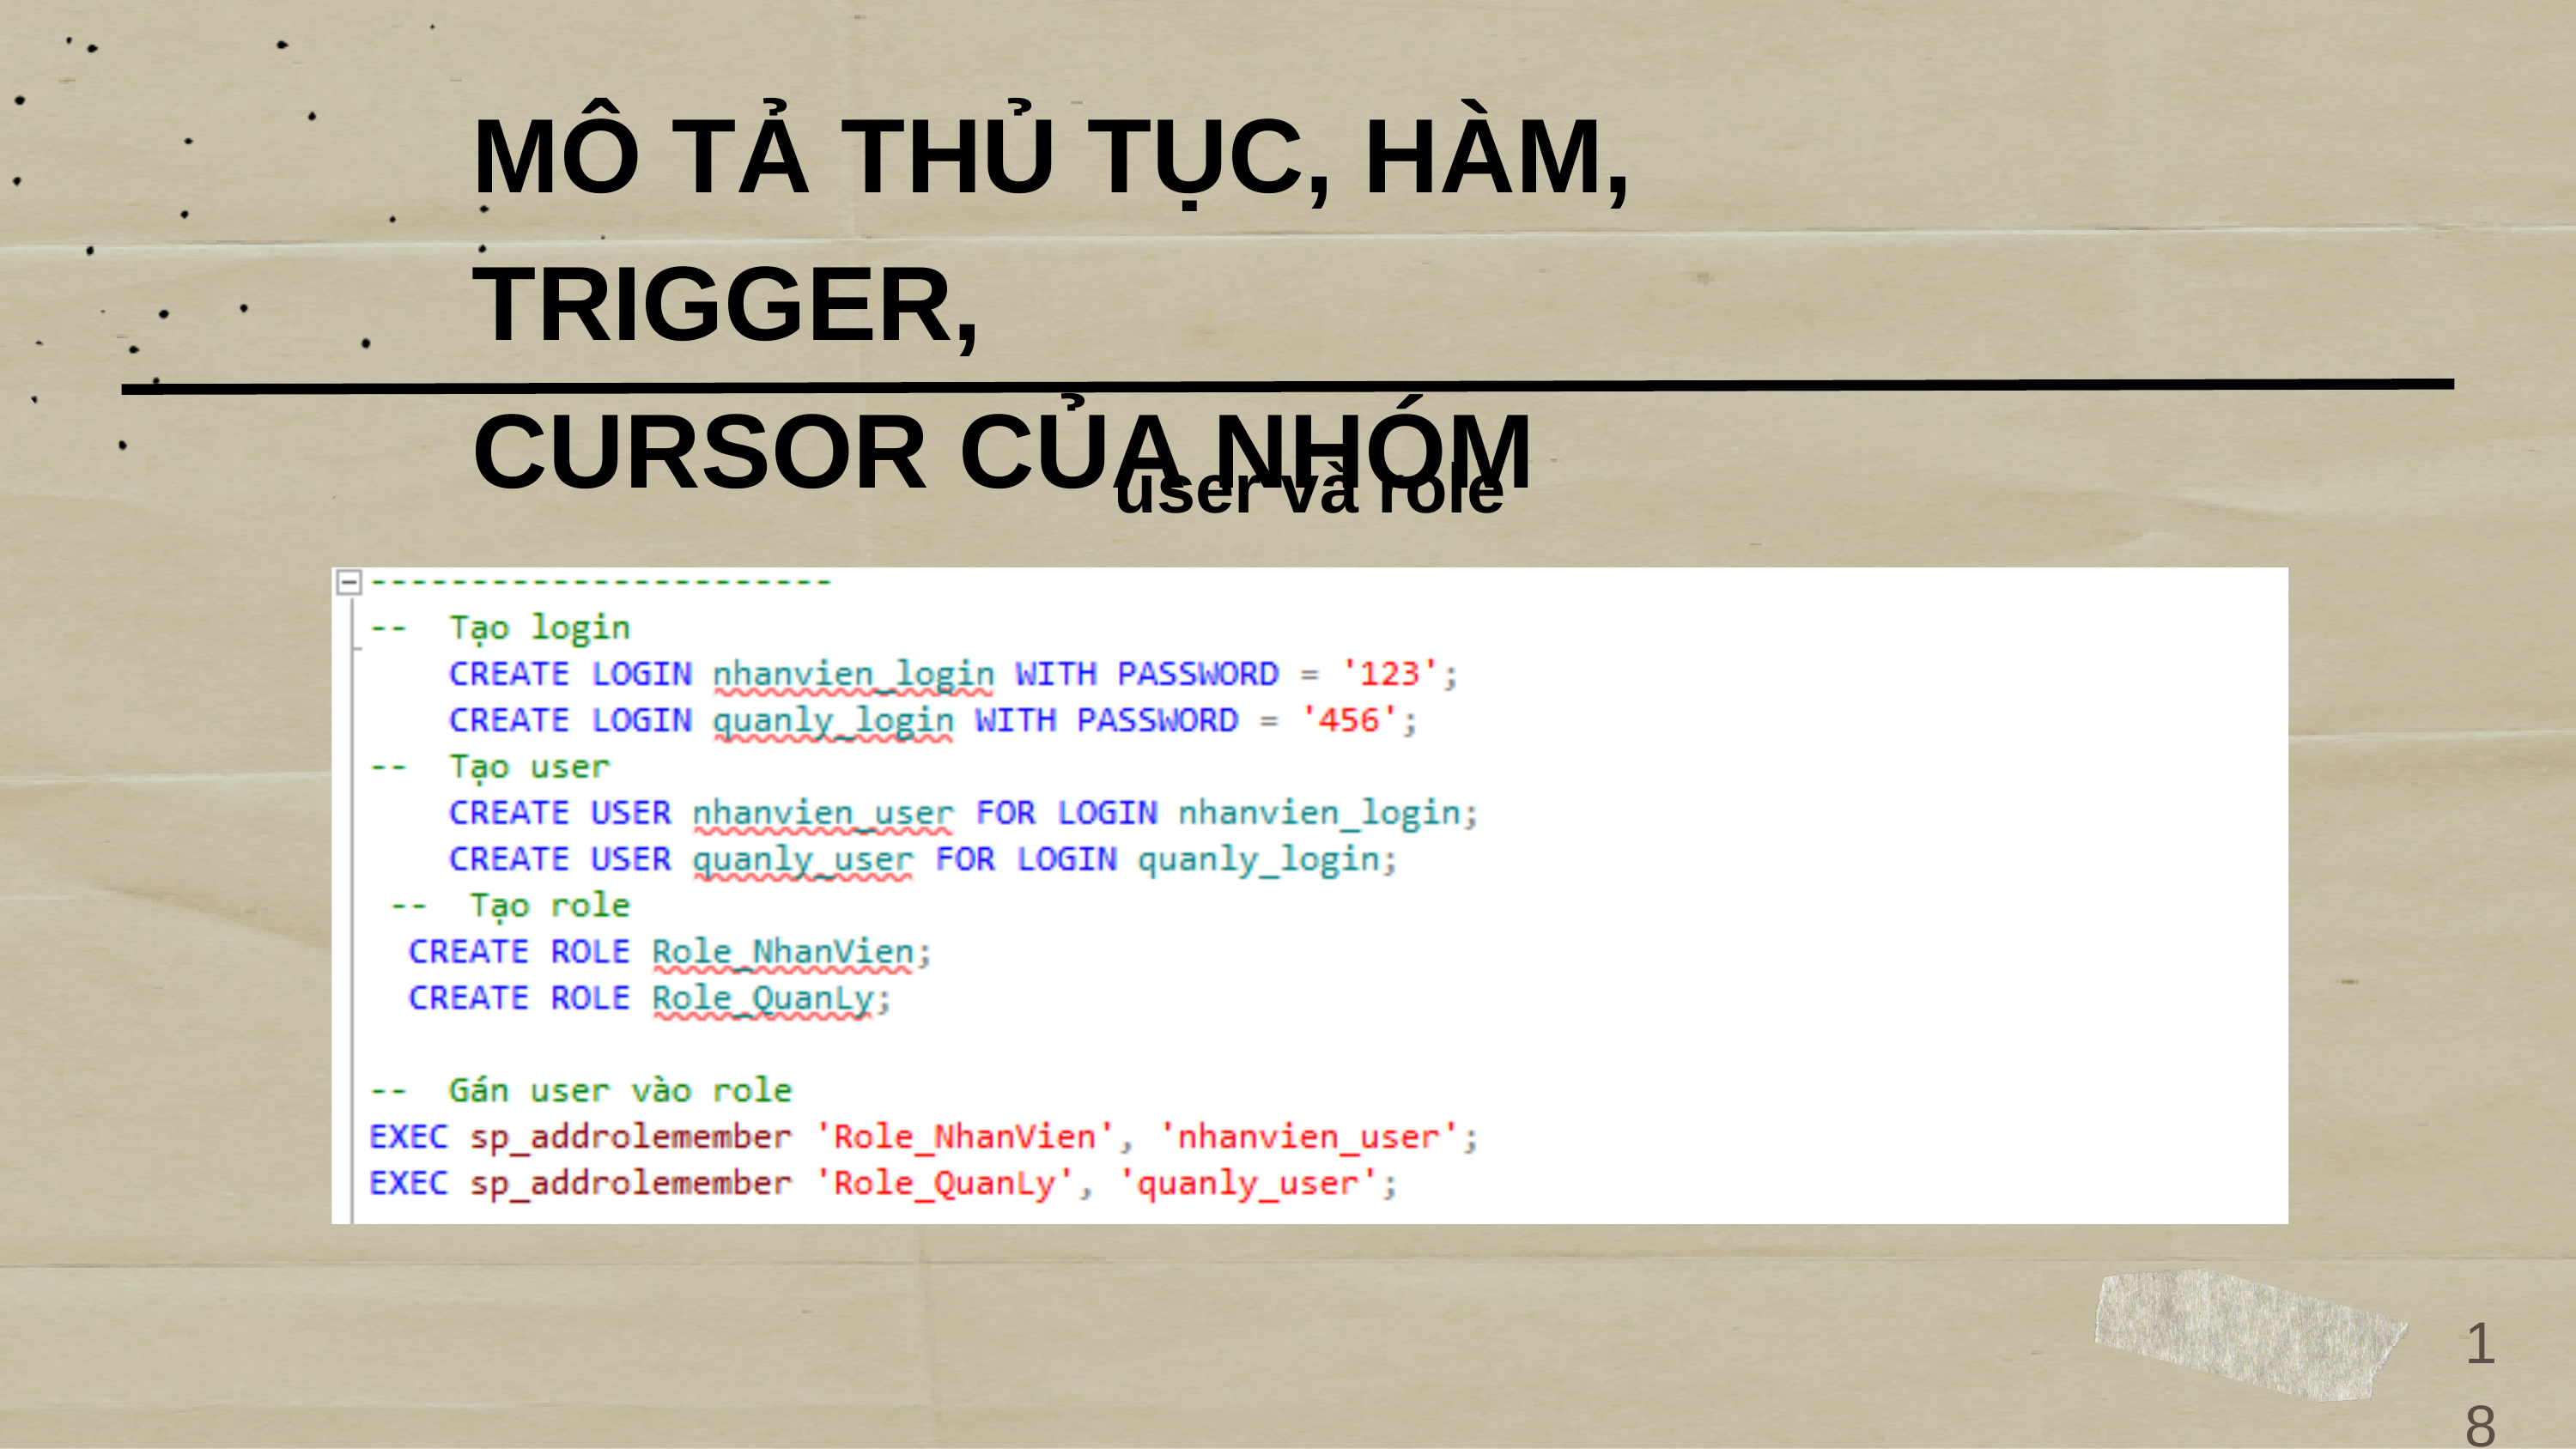

MÔ TẢ THỦ TỤC, HÀM, TRIGGER,
CURSOR CỦA NHÓM

user và role

18